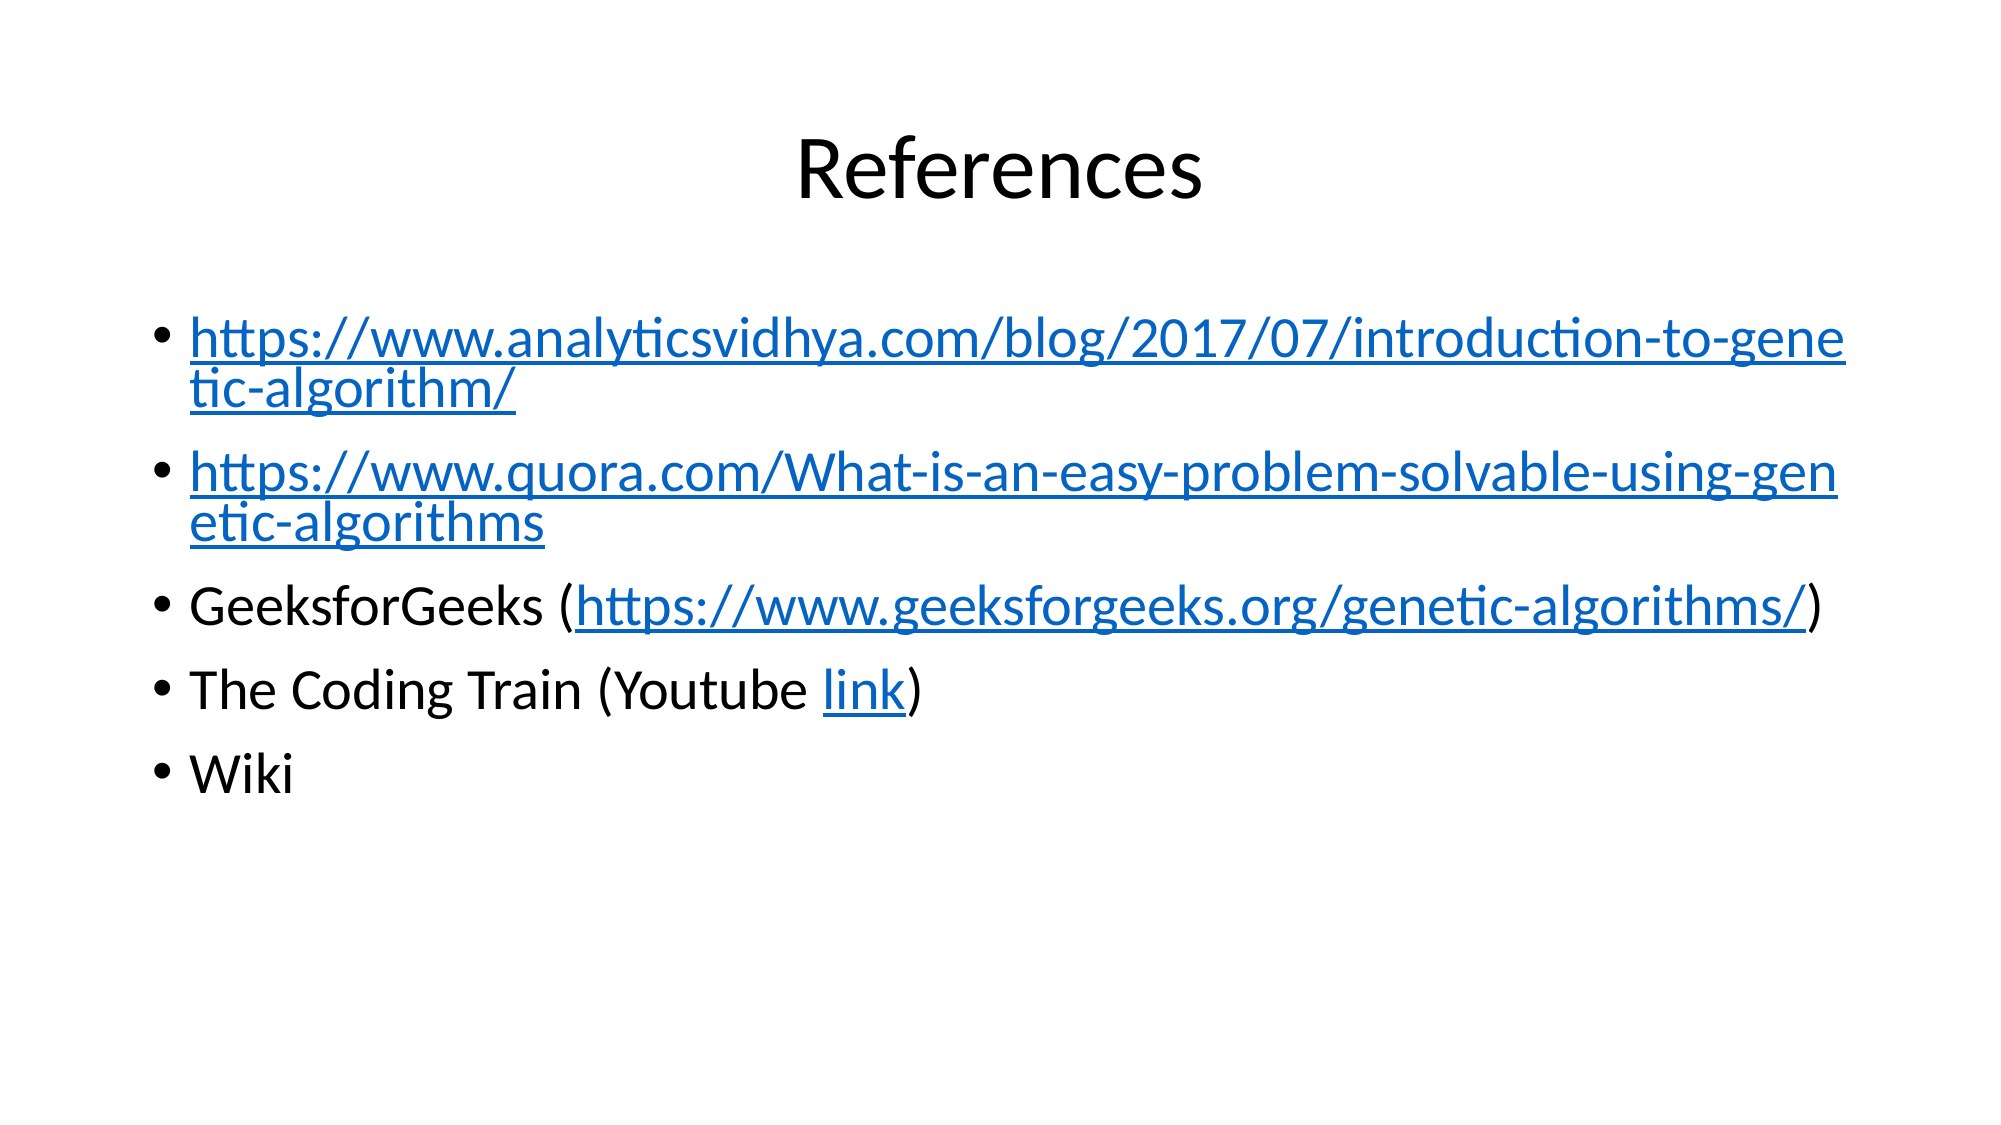

# References
https://www.analyticsvidhya.com/blog/2017/07/introduction-to-genetic-algorithm/
https://www.quora.com/What-is-an-easy-problem-solvable-using-genetic-algorithms
GeeksforGeeks (https://www.geeksforgeeks.org/genetic-algorithms/)
The Coding Train (Youtube link)
Wiki